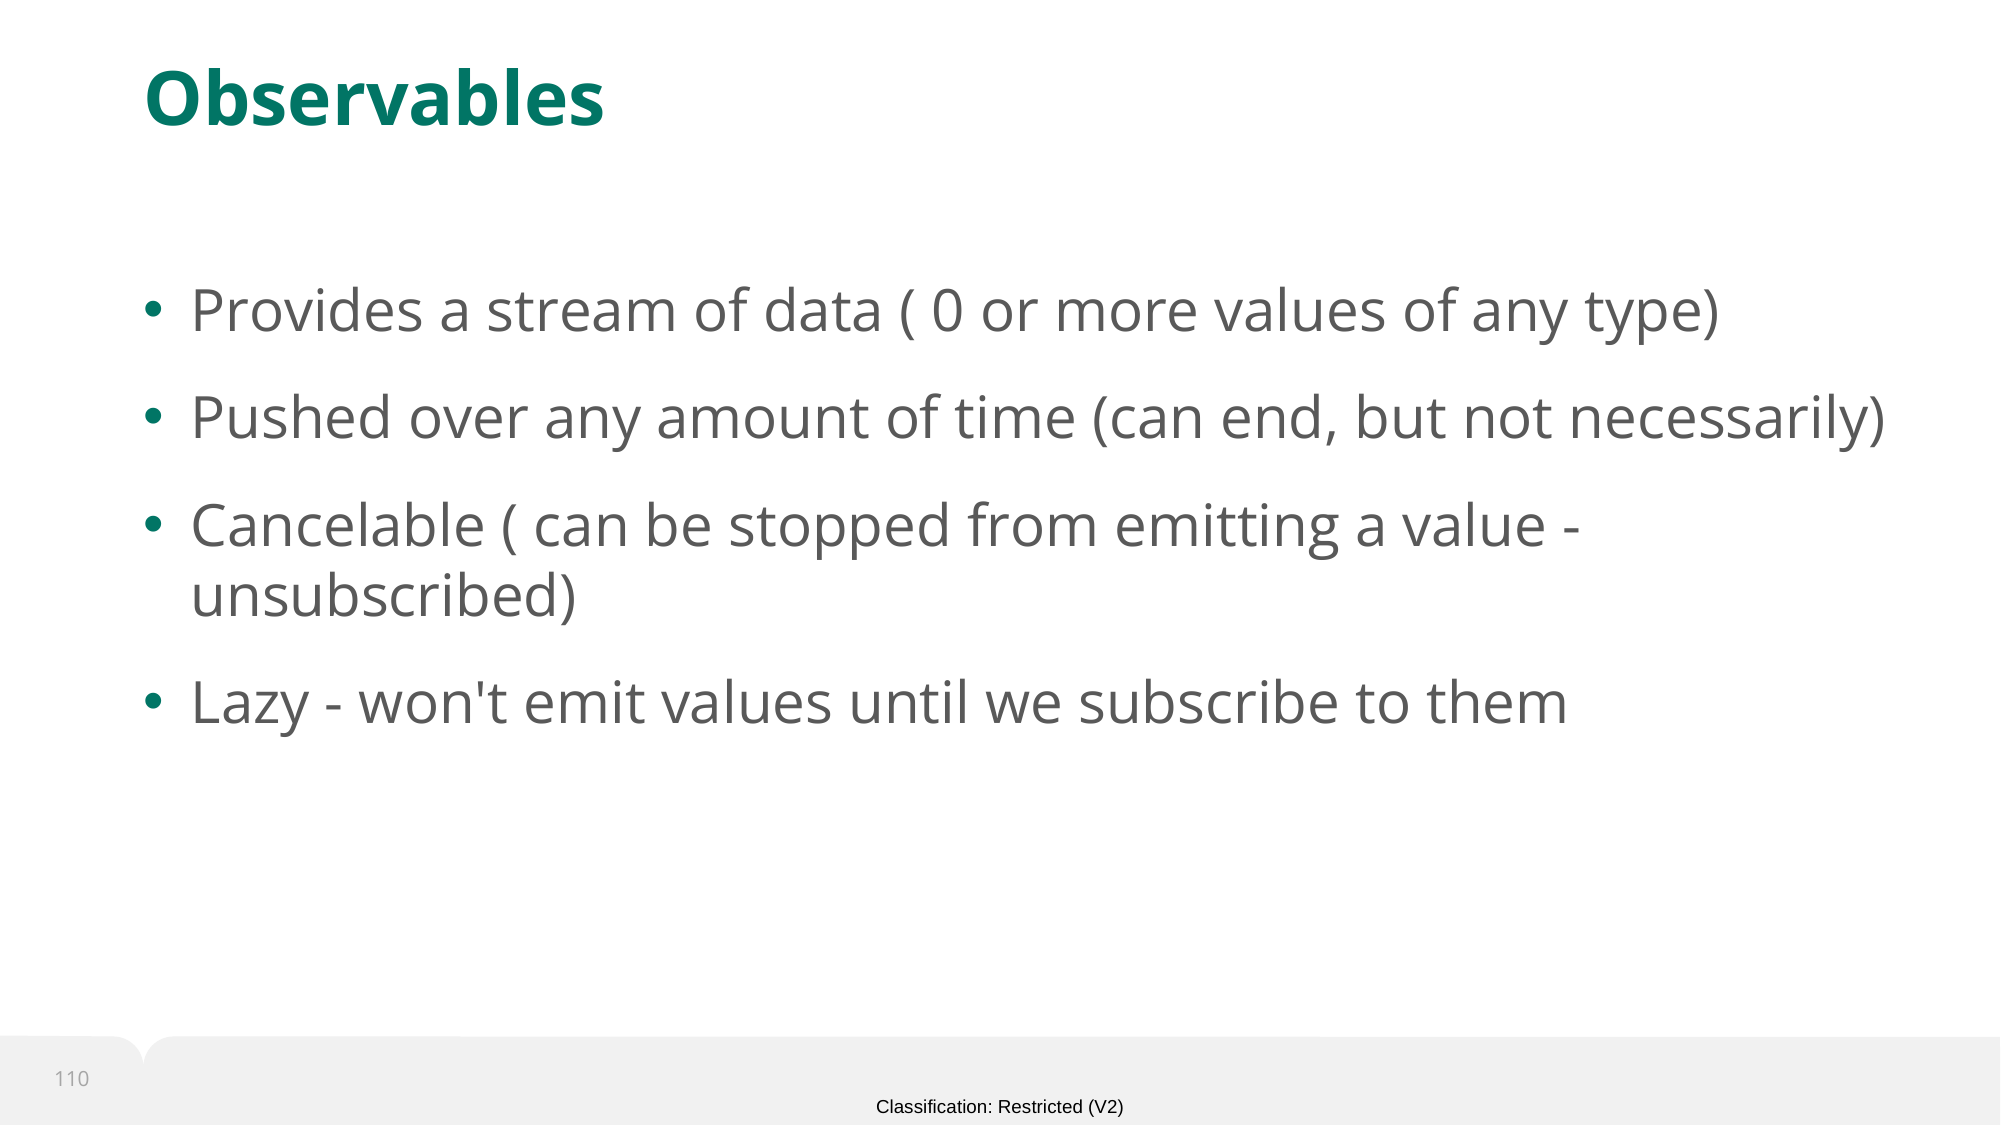

# Observables
Provides a stream of data ( 0 or more values of any type)
Pushed over any amount of time (can end, but not necessarily)
Cancelable ( can be stopped from emitting a value - unsubscribed)
Lazy - won't emit values until we subscribe to them

110